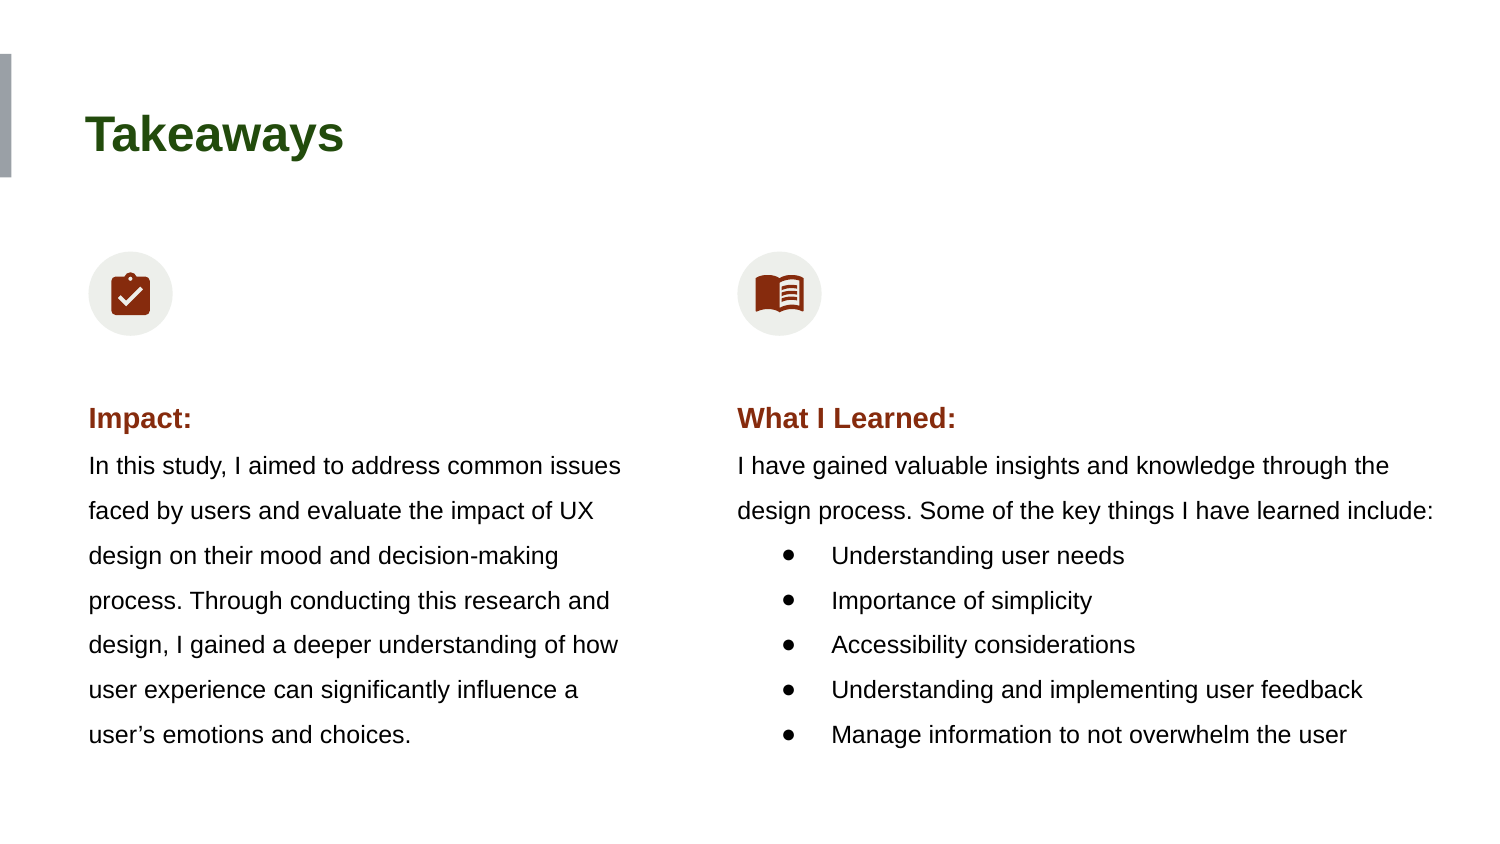

Takeaways

Impact:
In this study, I aimed to address common issues faced by users and evaluate the impact of UX design on their mood and decision-making process. Through conducting this research and design, I gained a deeper understanding of how user experience can significantly influence a user’s emotions and choices.
What I Learned:
I have gained valuable insights and knowledge through the design process. Some of the key things I have learned include:
Understanding user needs
Importance of simplicity
Accessibility considerations
Understanding and implementing user feedback
Manage information to not overwhelm the user